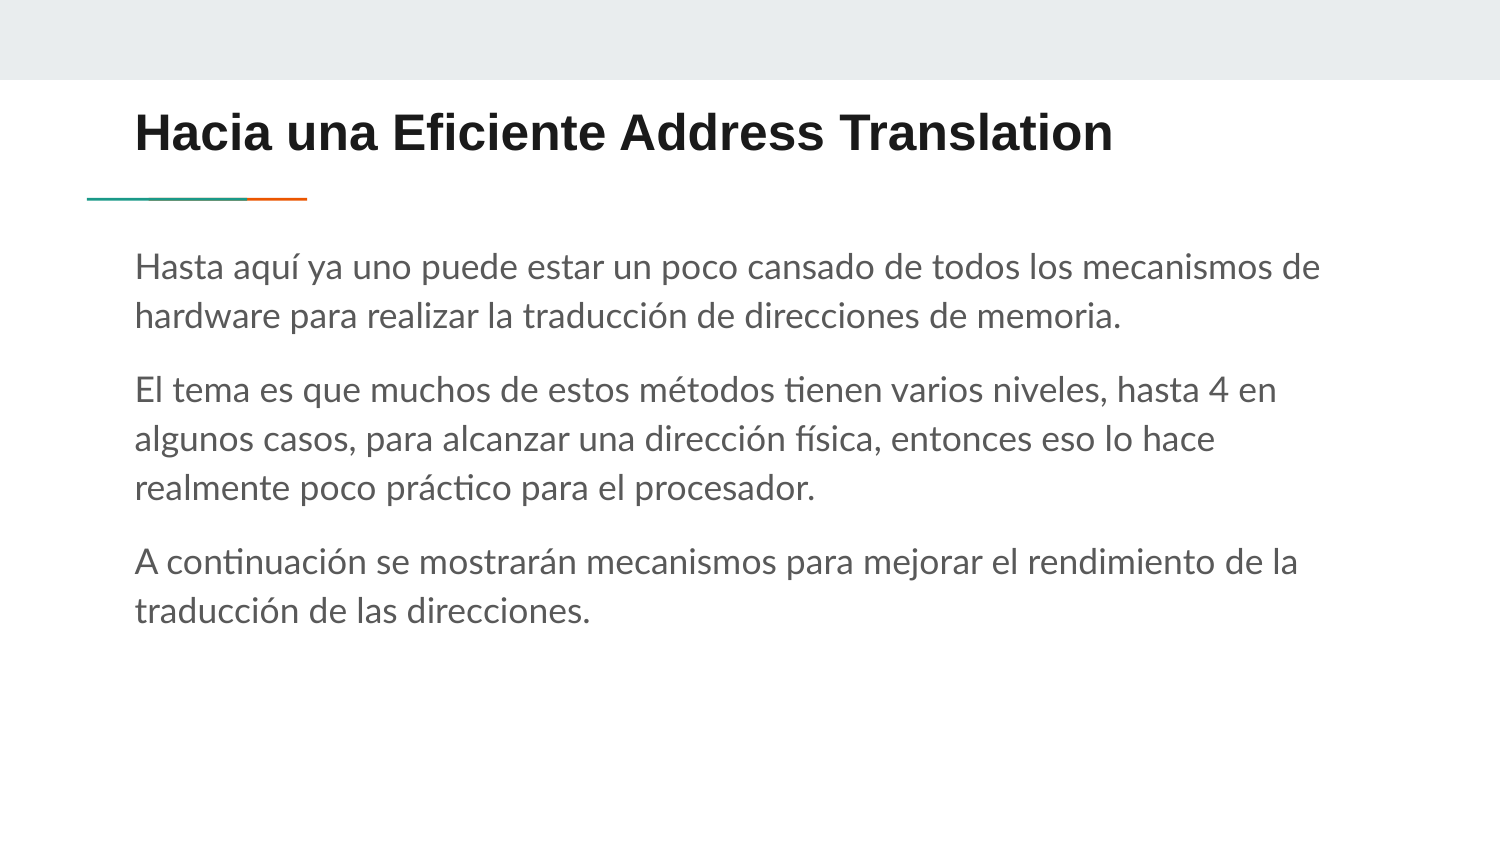

# Hacia una Eficiente Address Translation
Hasta aquí ya uno puede estar un poco cansado de todos los mecanismos de hardware para realizar la traducción de direcciones de memoria.
El tema es que muchos de estos métodos tienen varios niveles, hasta 4 en algunos casos, para alcanzar una dirección física, entonces eso lo hace realmente poco práctico para el procesador.
A continuación se mostrarán mecanismos para mejorar el rendimiento de la traducción de las direcciones.